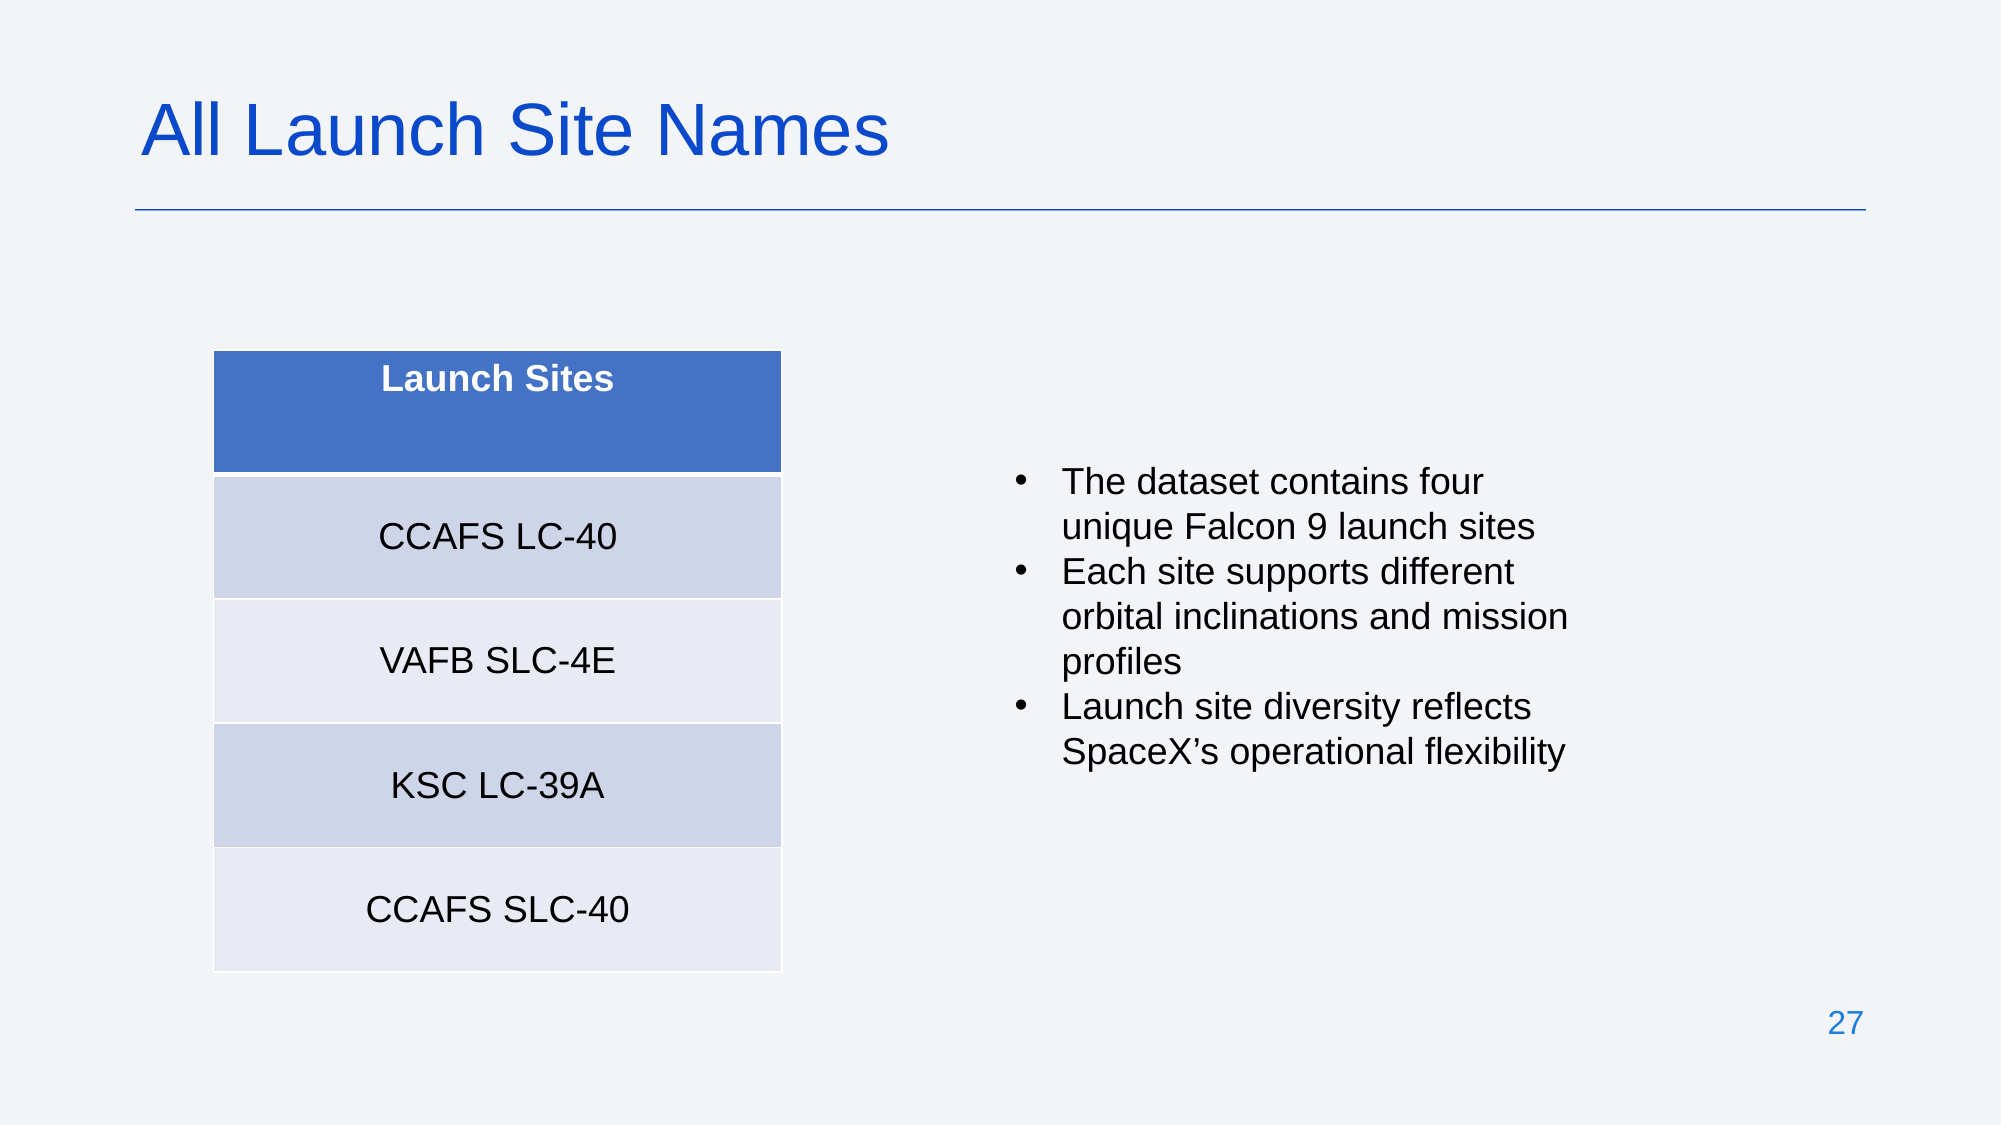

All Launch Site Names
| Launch Sites |
| --- |
| CCAFS LC-40 |
| VAFB SLC-4E |
| KSC LC-39A |
| CCAFS SLC-40 |
The dataset contains four unique Falcon 9 launch sites
Each site supports different orbital inclinations and mission profiles
Launch site diversity reflects SpaceX’s operational flexibility
27